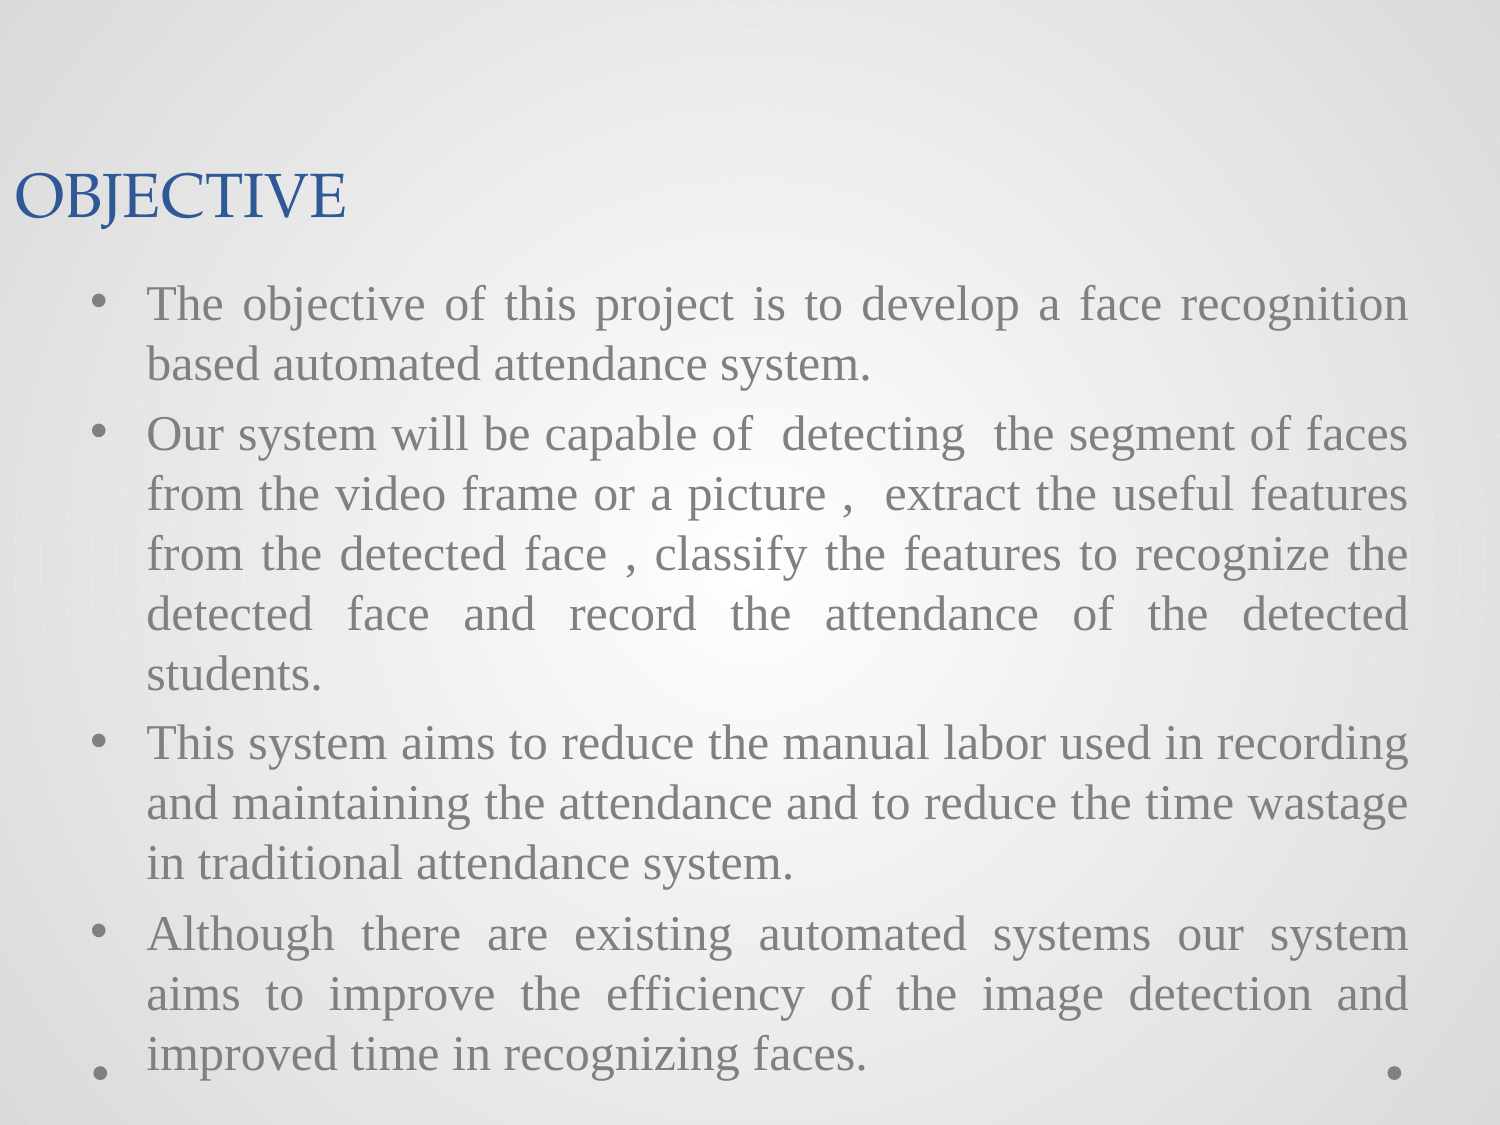

# OBJECTIVE
The objective of this project is to develop a face recognition based automated attendance system.
Our system will be capable of  detecting  the segment of faces from the video frame or a picture ,  extract the useful features from the detected face , classify the features to recognize the detected face and record the attendance of the detected students.
This system aims to reduce the manual labor used in recording and maintaining the attendance and to reduce the time wastage in traditional attendance system.
Although there are existing automated systems our system aims to improve the efficiency of the image detection and improved time in recognizing faces.